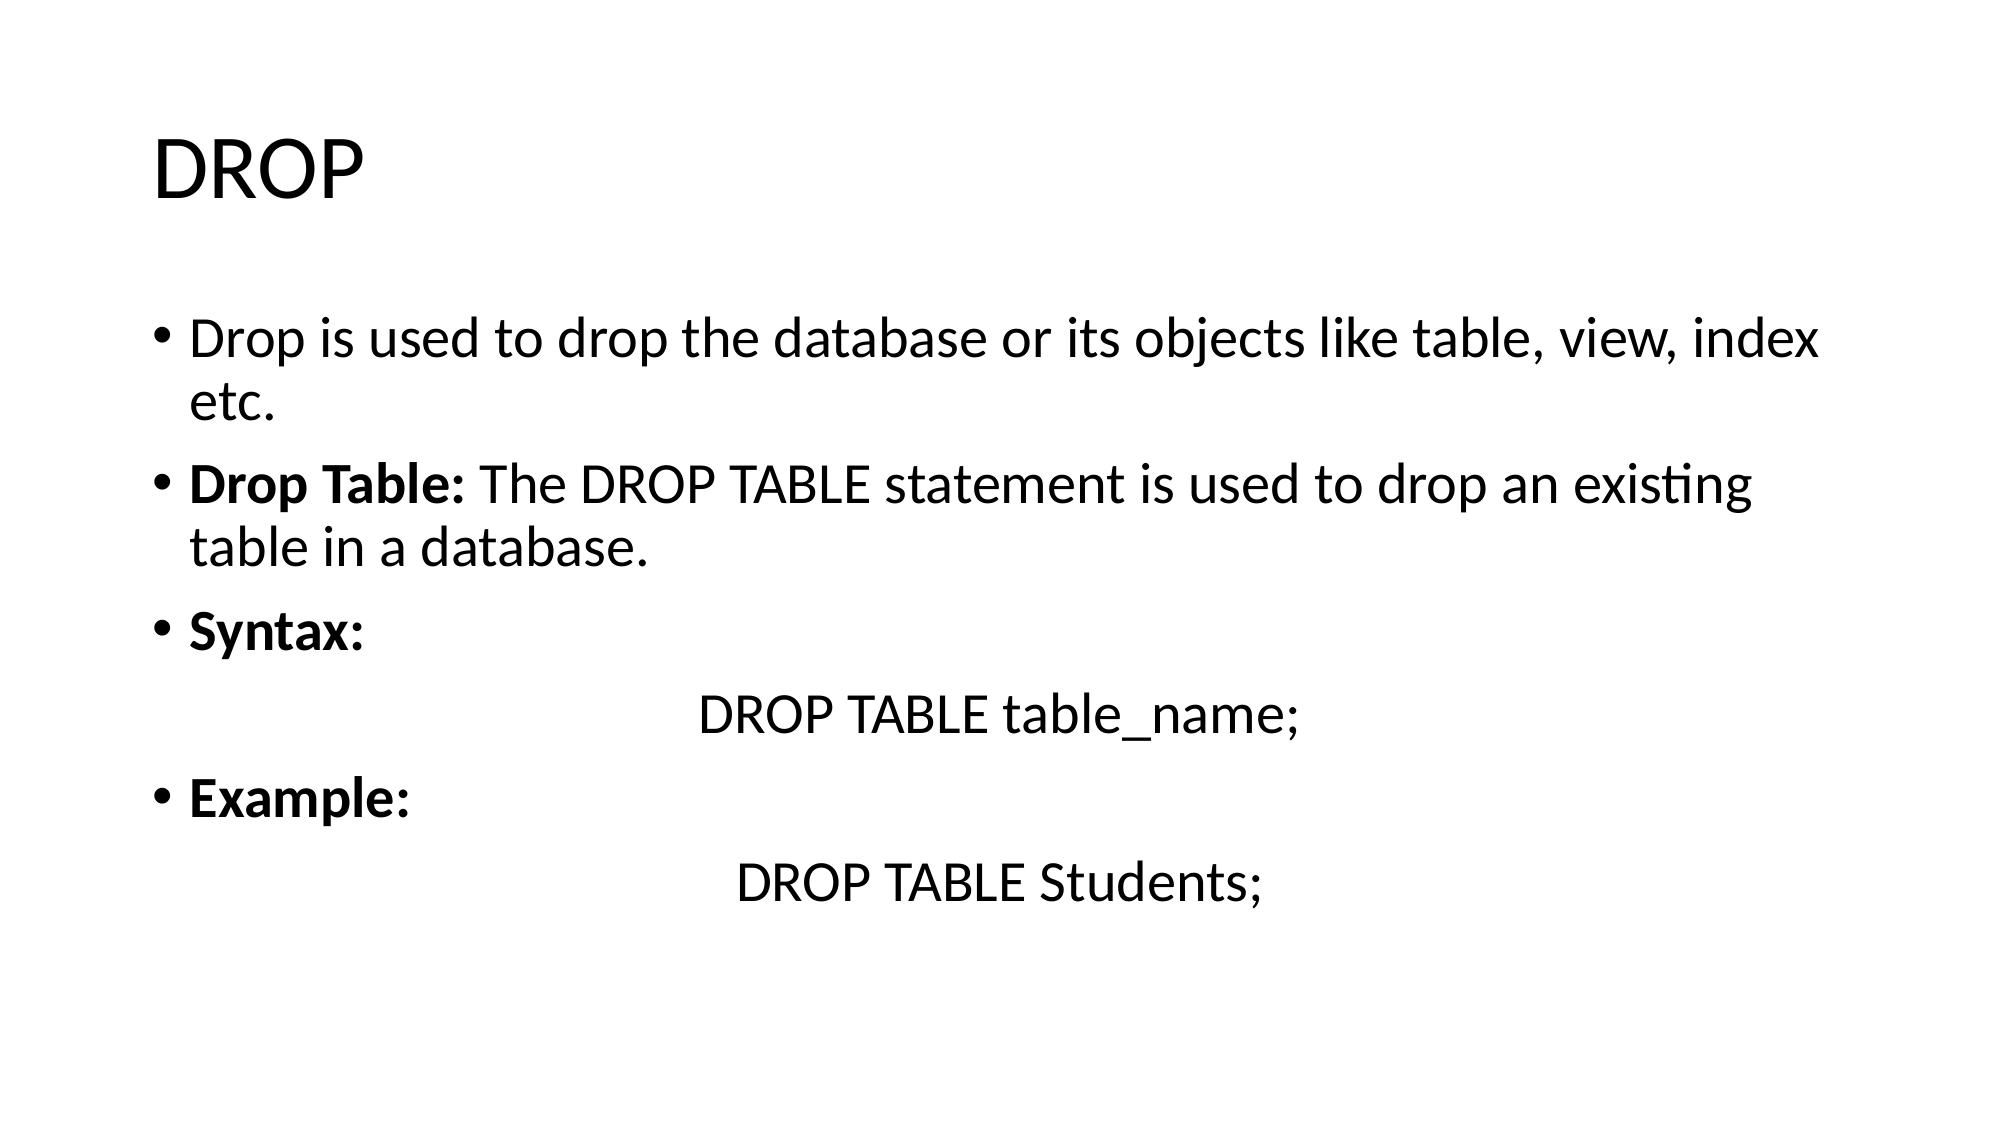

# DROP
Drop is used to drop the database or its objects like table, view, index etc.
Drop Table: The DROP TABLE statement is used to drop an existing table in a database.
Syntax:
DROP TABLE table_name;
Example:
DROP TABLE Students;